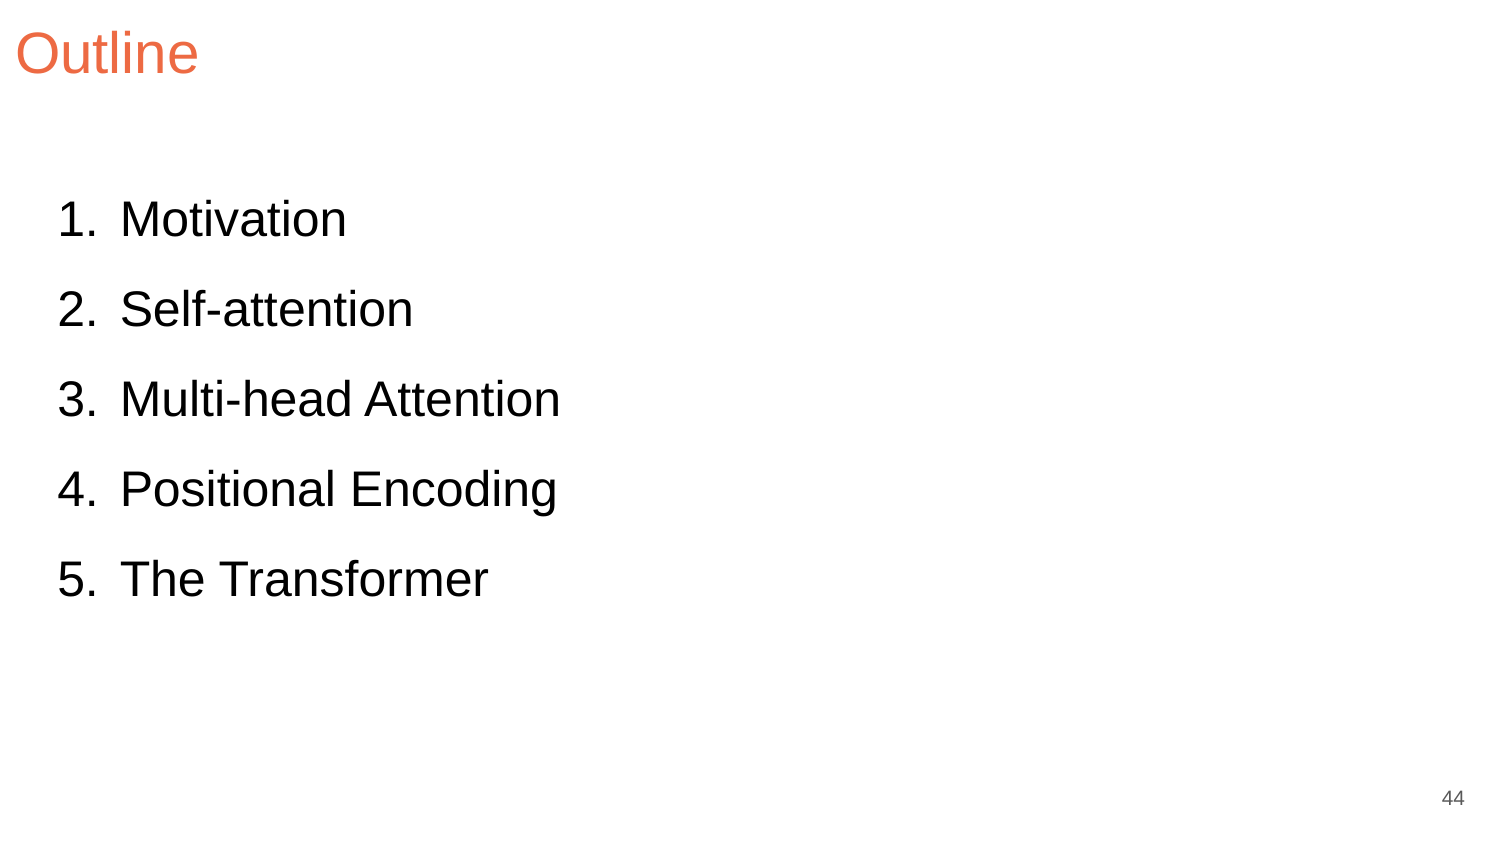

# Outline
Motivation
Self-attention
Multi-head Attention
Positional Encoding
The Transformer

44